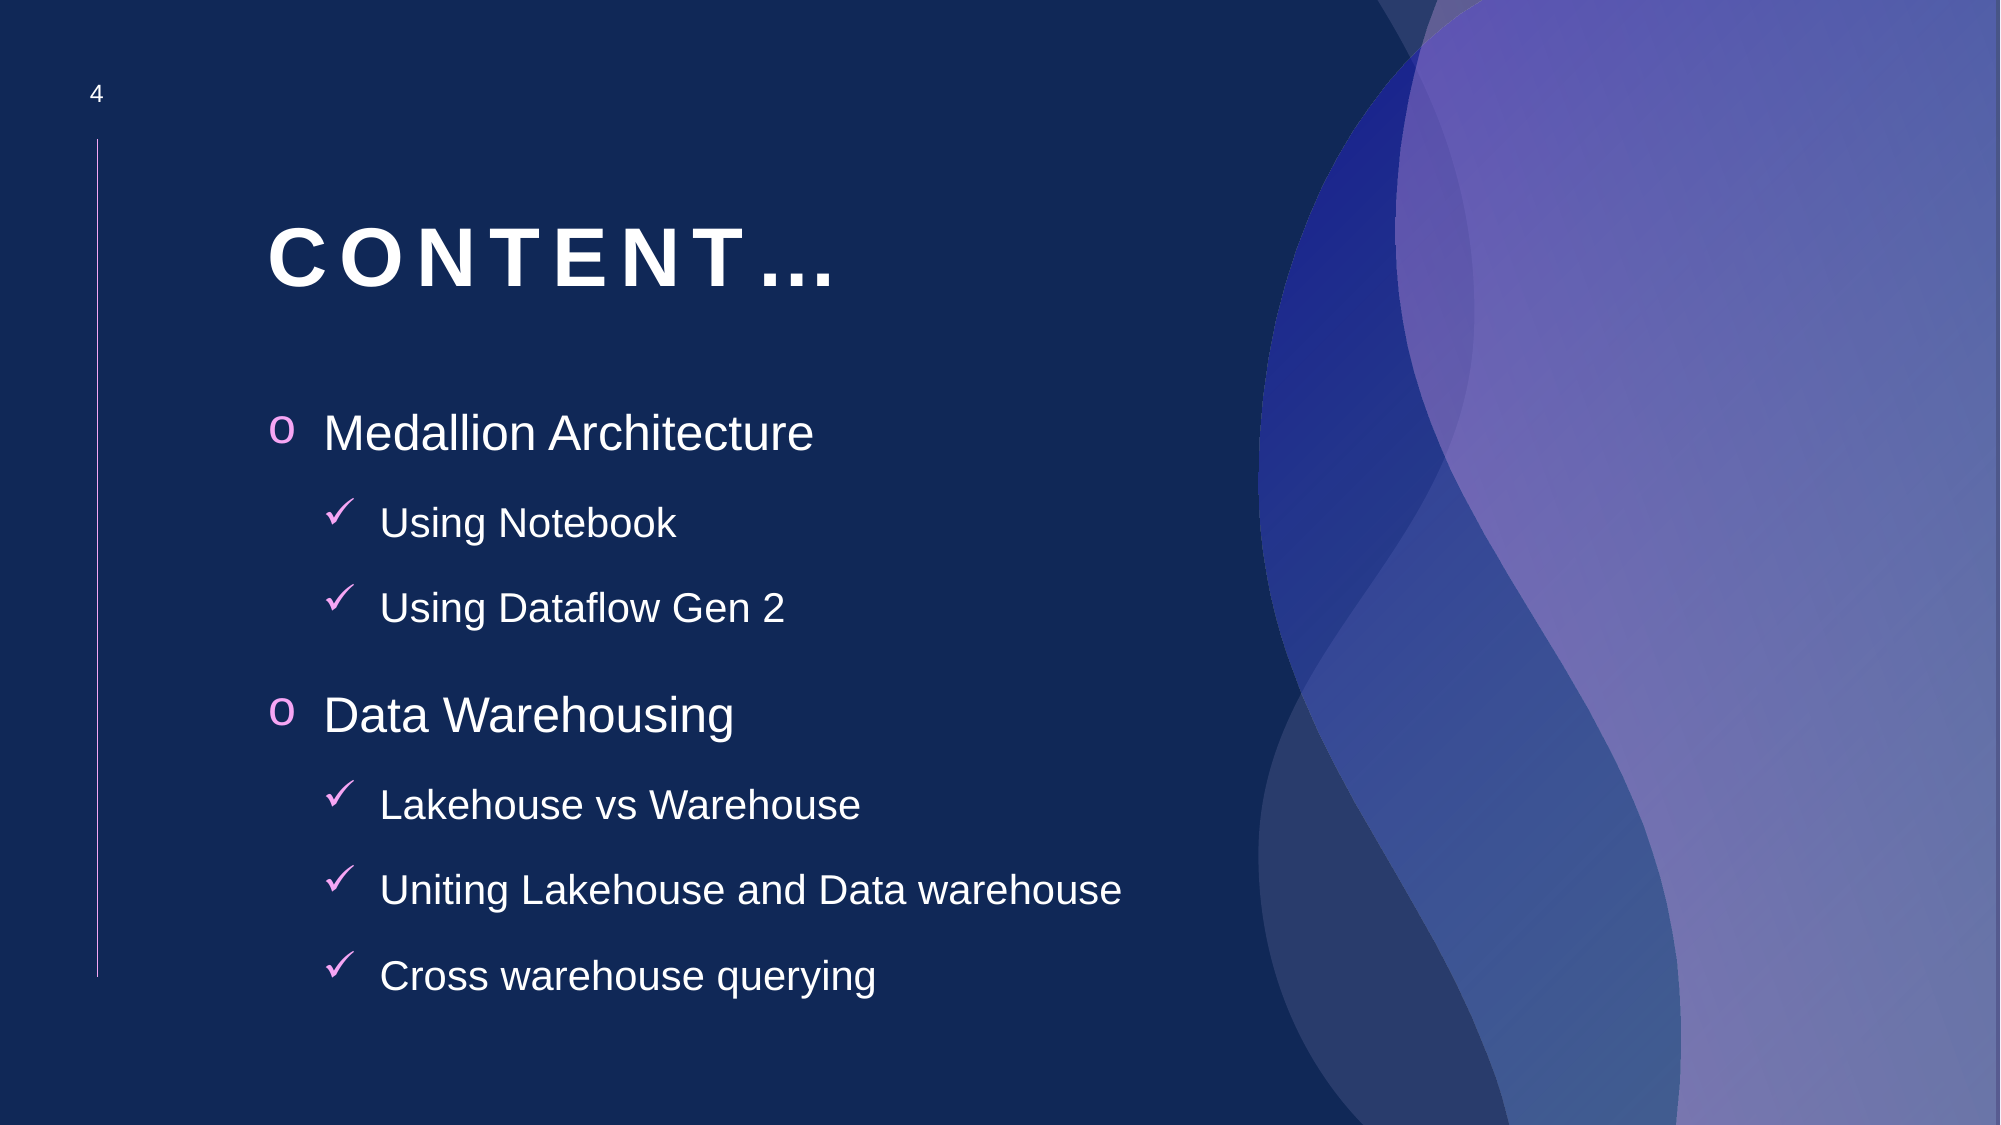

4
# CONTENT…
Medallion Architecture
Using Notebook
Using Dataflow Gen 2
Data Warehousing
Lakehouse vs Warehouse
Uniting Lakehouse and Data warehouse
Cross warehouse querying